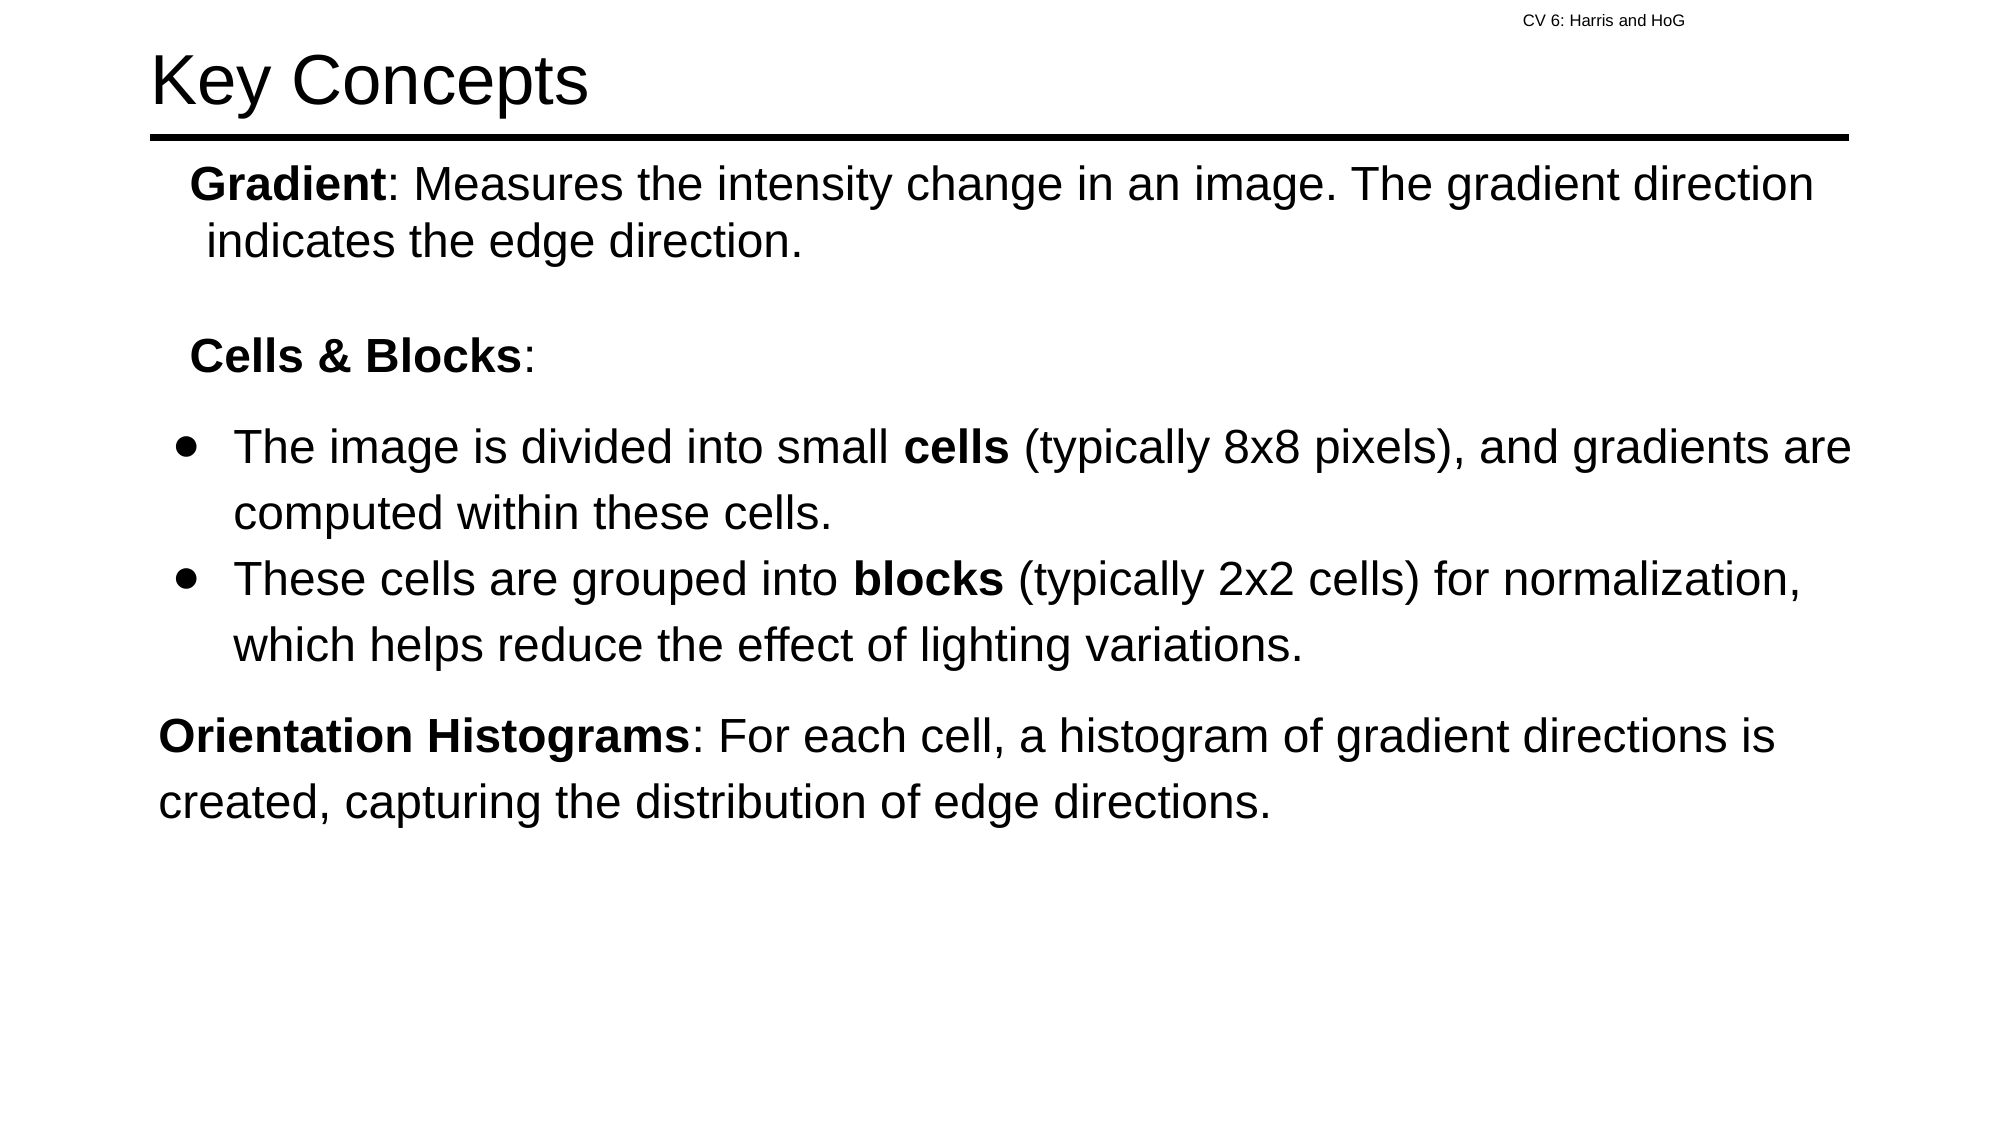

# Key Concepts
Gradient: Measures the intensity change in an image. The gradient direction indicates the edge direction.

Cells & Blocks:
The image is divided into small cells (typically 8x8 pixels), and gradients are computed within these cells.
These cells are grouped into blocks (typically 2x2 cells) for normalization, which helps reduce the effect of lighting variations.
Orientation Histograms: For each cell, a histogram of gradient directions is created, capturing the distribution of edge directions.